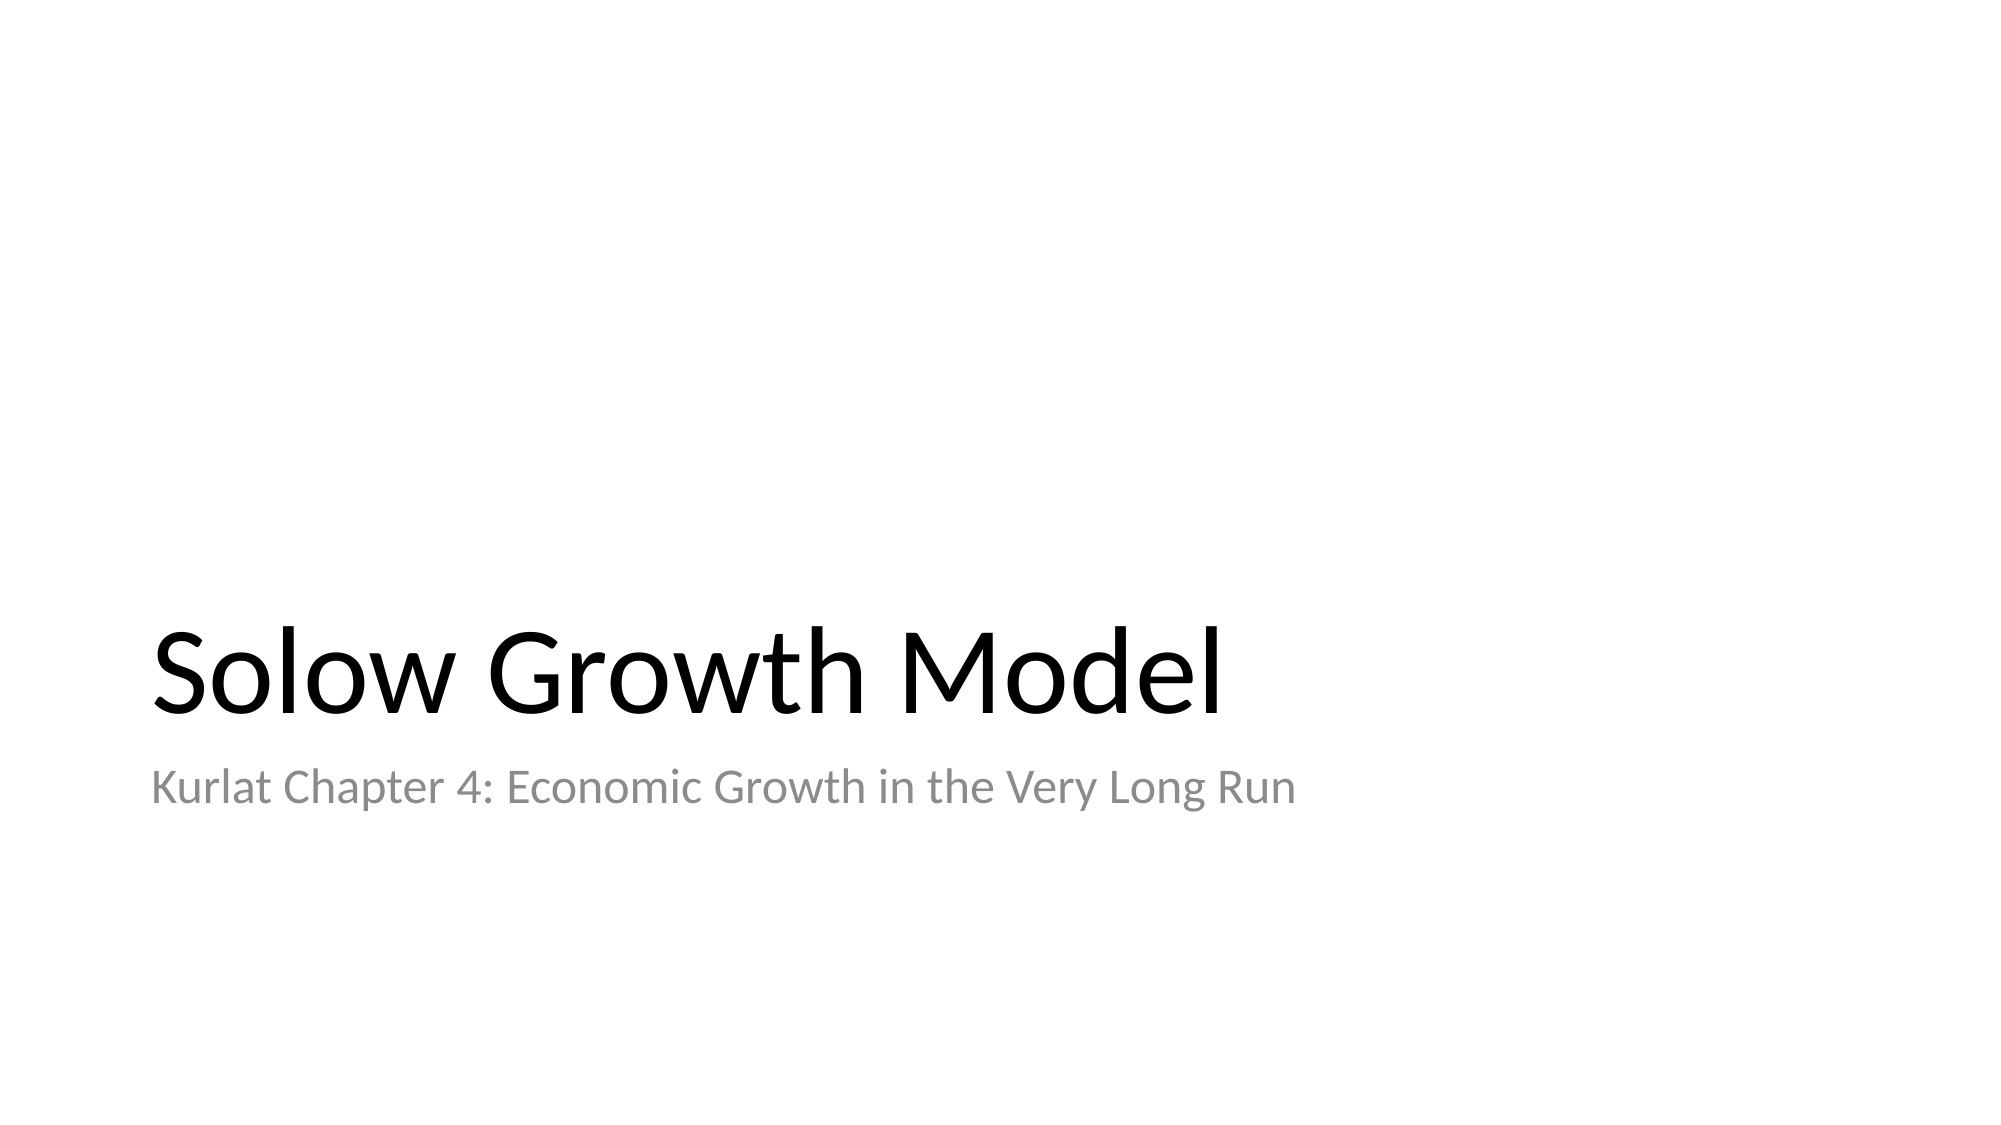

# Solow Growth Model
Kurlat Chapter 4: Economic Growth in the Very Long Run